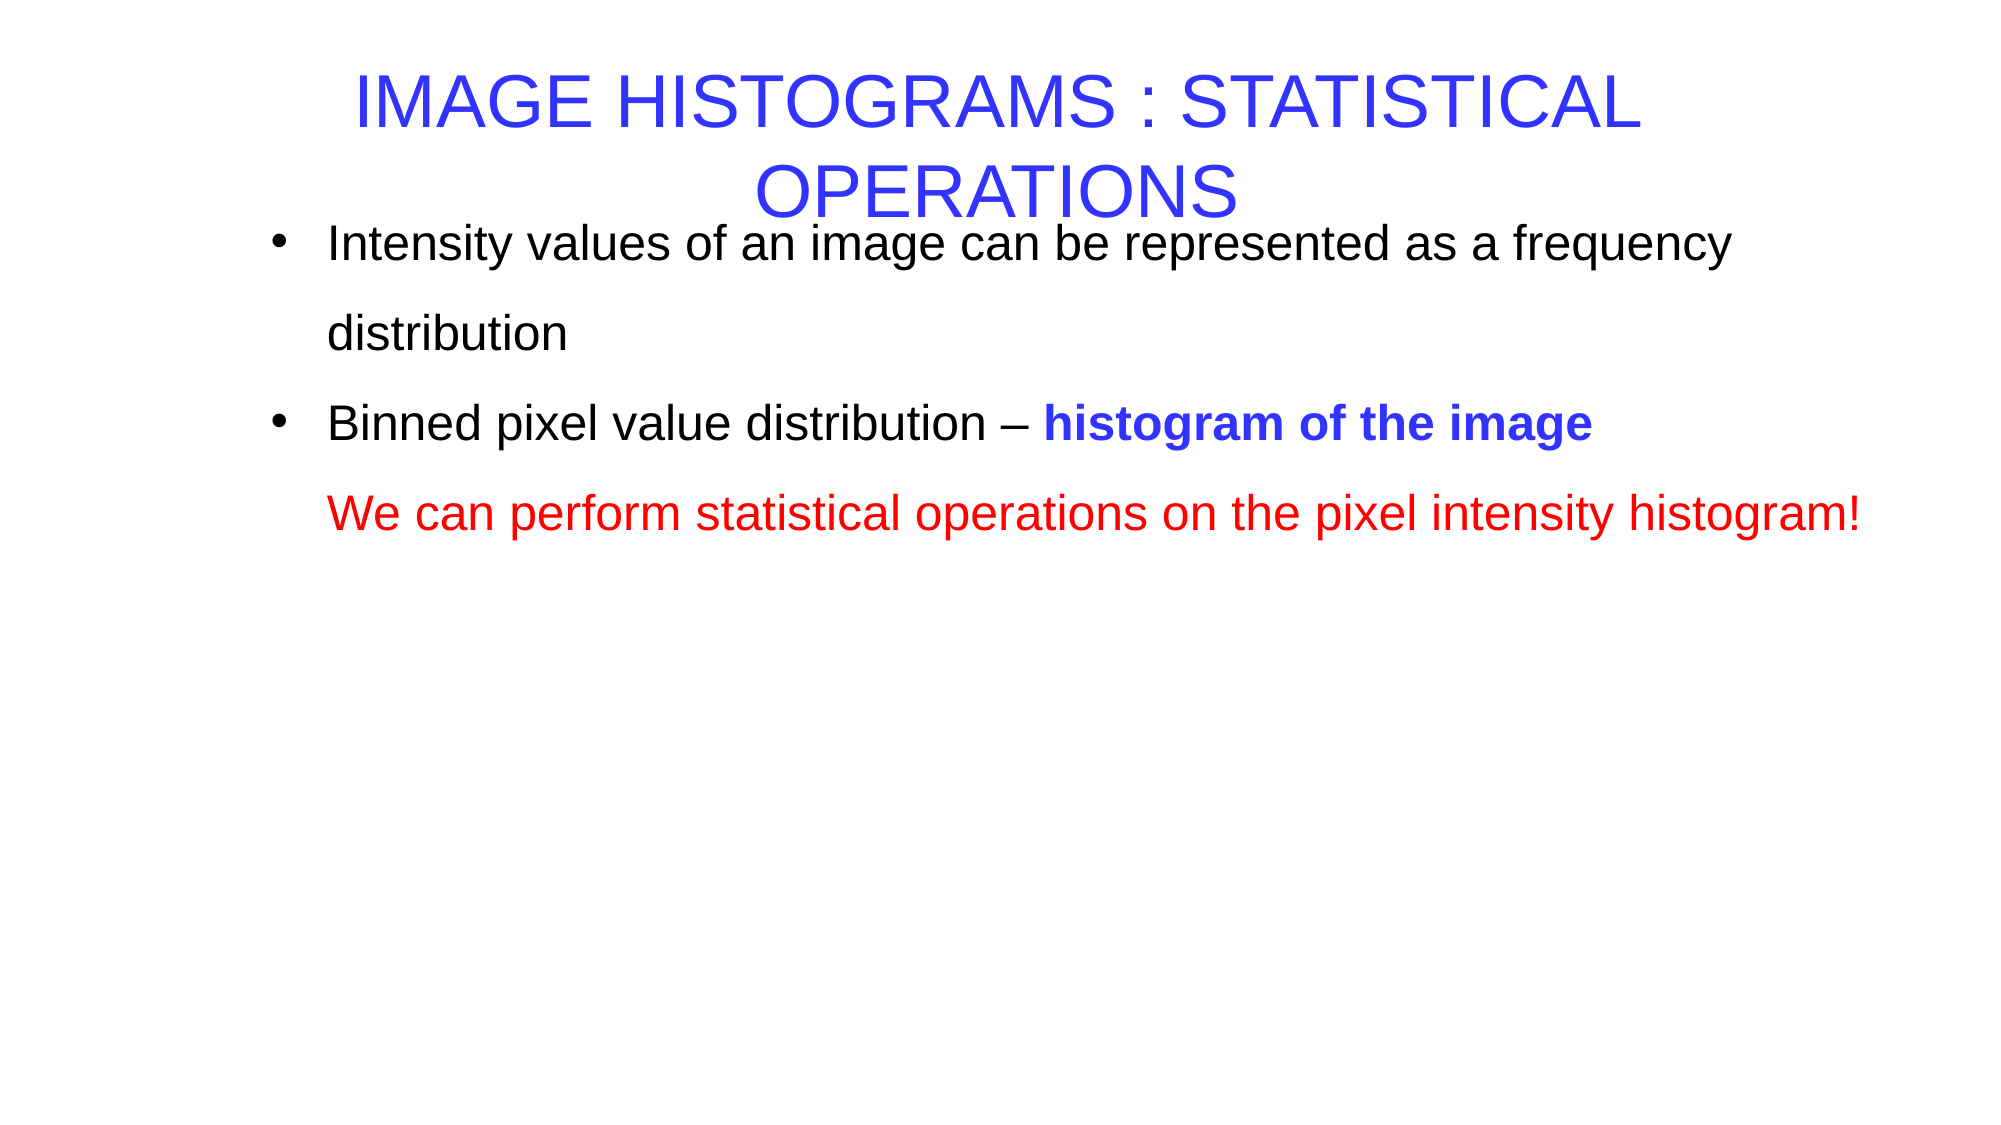

IMAGE HISTOGRAMS : STATISTICAL OPERATIONS
Intensity values of an image can be represented as a frequency distribution
Binned pixel value distribution – histogram of the image
We can perform statistical operations on the pixel intensity histogram!